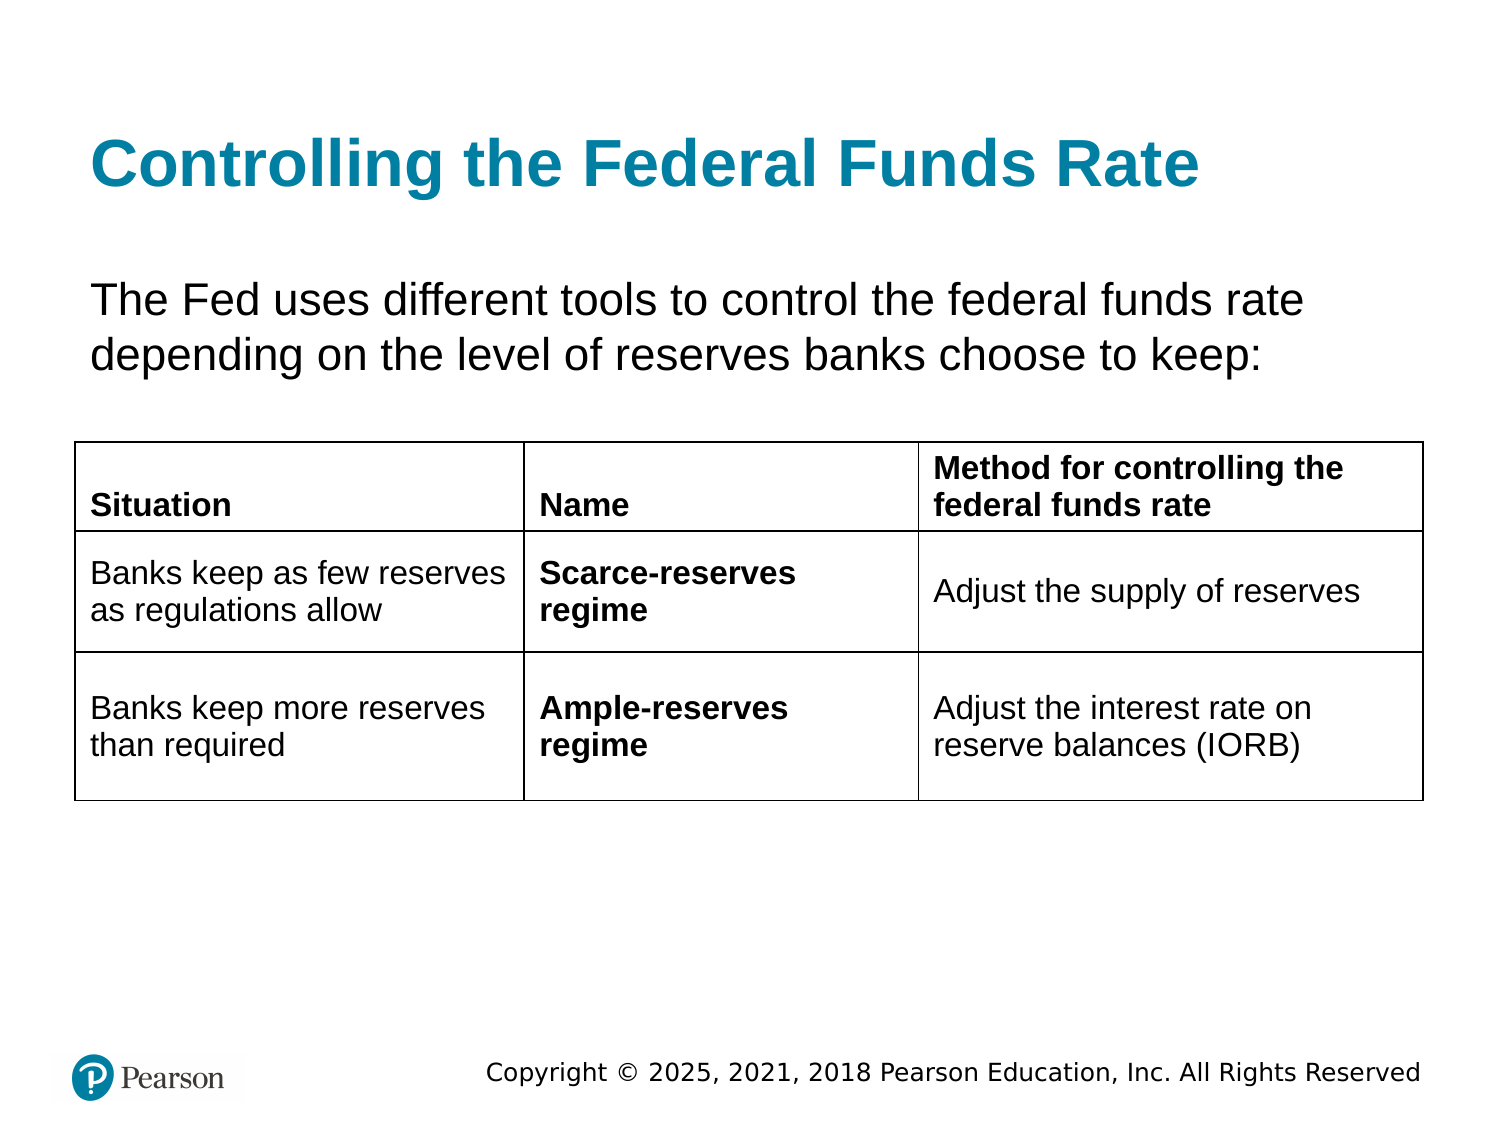

# Controlling the Federal Funds Rate
The Fed uses different tools to control the federal funds rate depending on the level of reserves banks choose to keep:
| Situation | Name | Method for controlling the federal funds rate |
| --- | --- | --- |
| Banks keep as few reserves as regulations allow | Scarce-reserves regime | Adjust the supply of reserves |
| Banks keep more reserves than required | Ample-reserves regime | Adjust the interest rate on reserve balances (I O R B) |